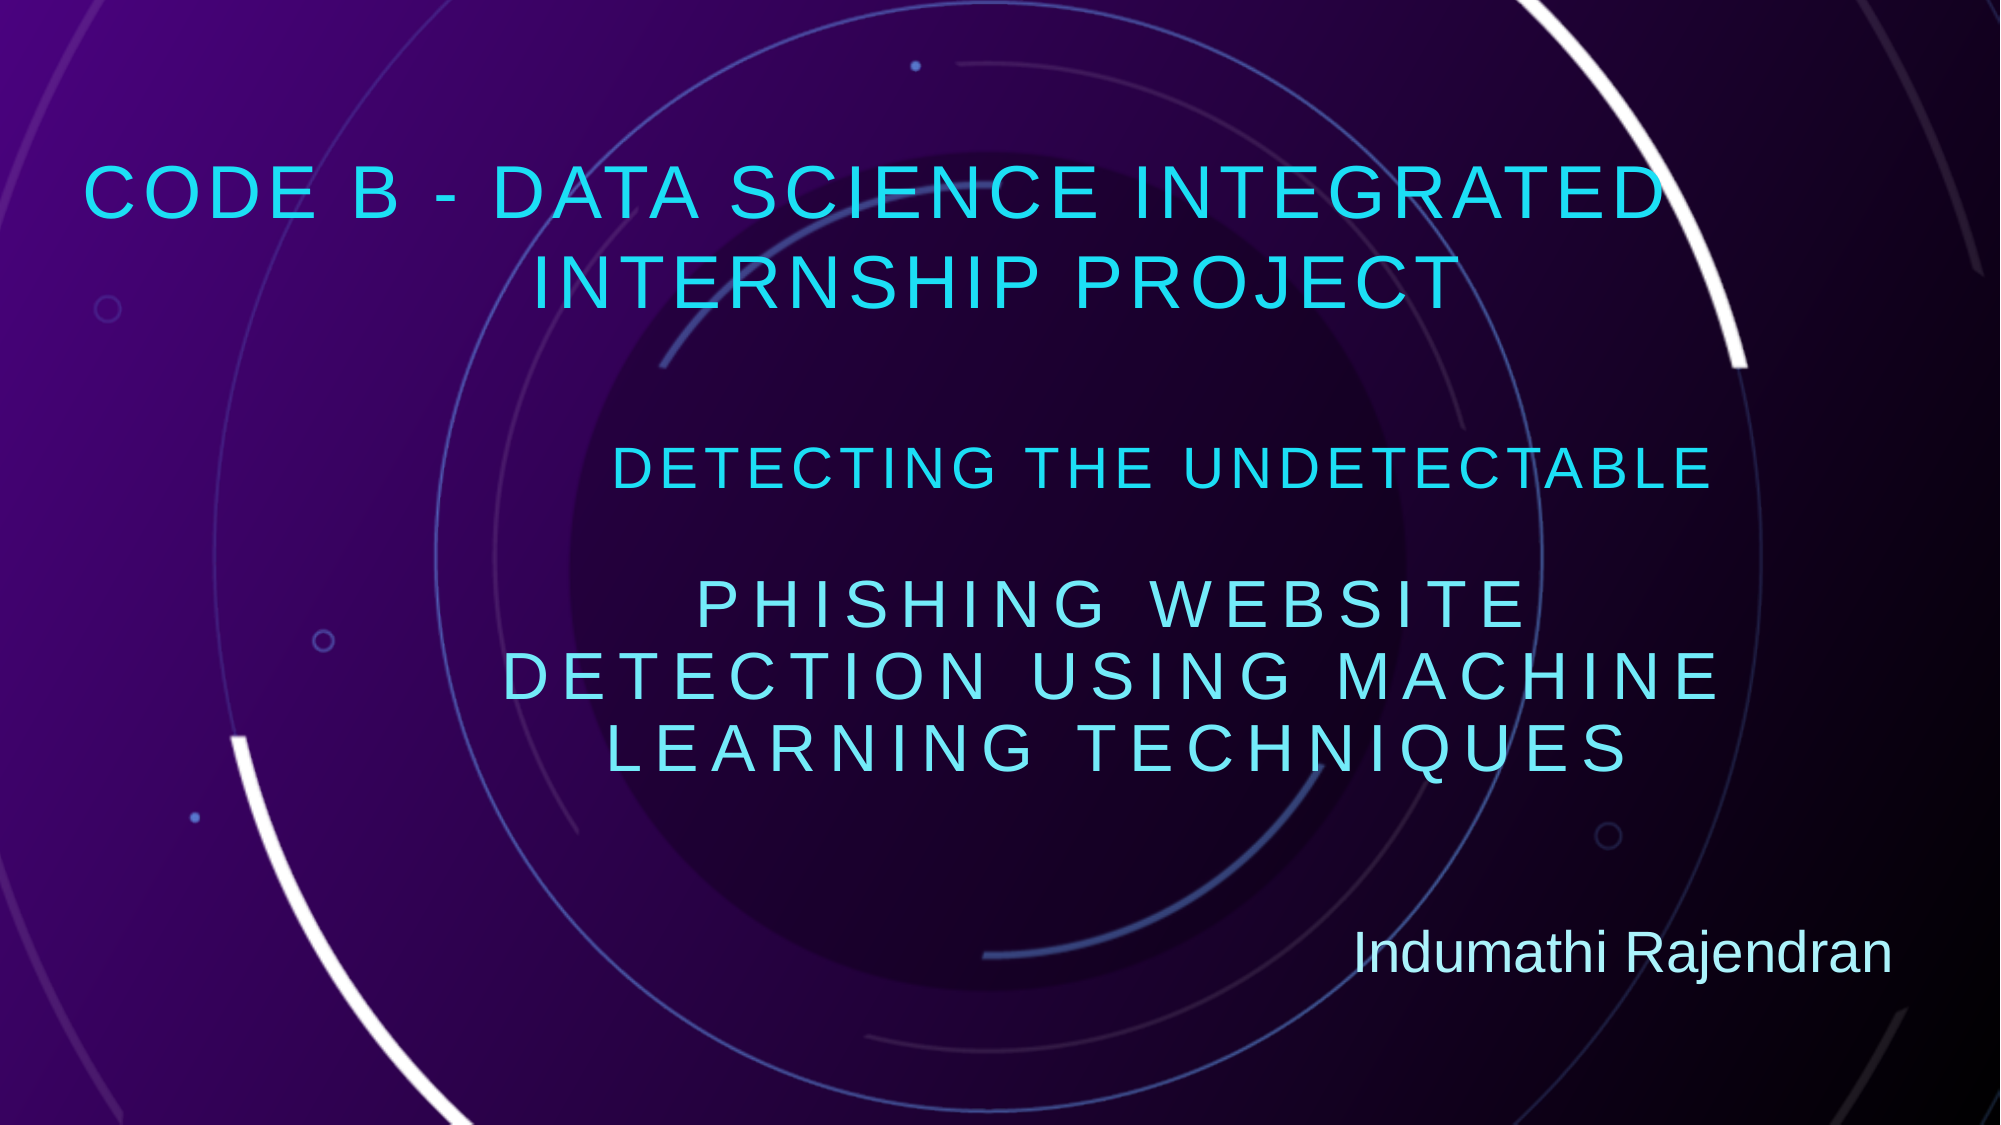

# Code B - Data Science Integrated          Internship Project DETECTING THE UNDETECTABLE
Phishing Website Detection using Machine Learning Techniques

Indumathi Rajendran